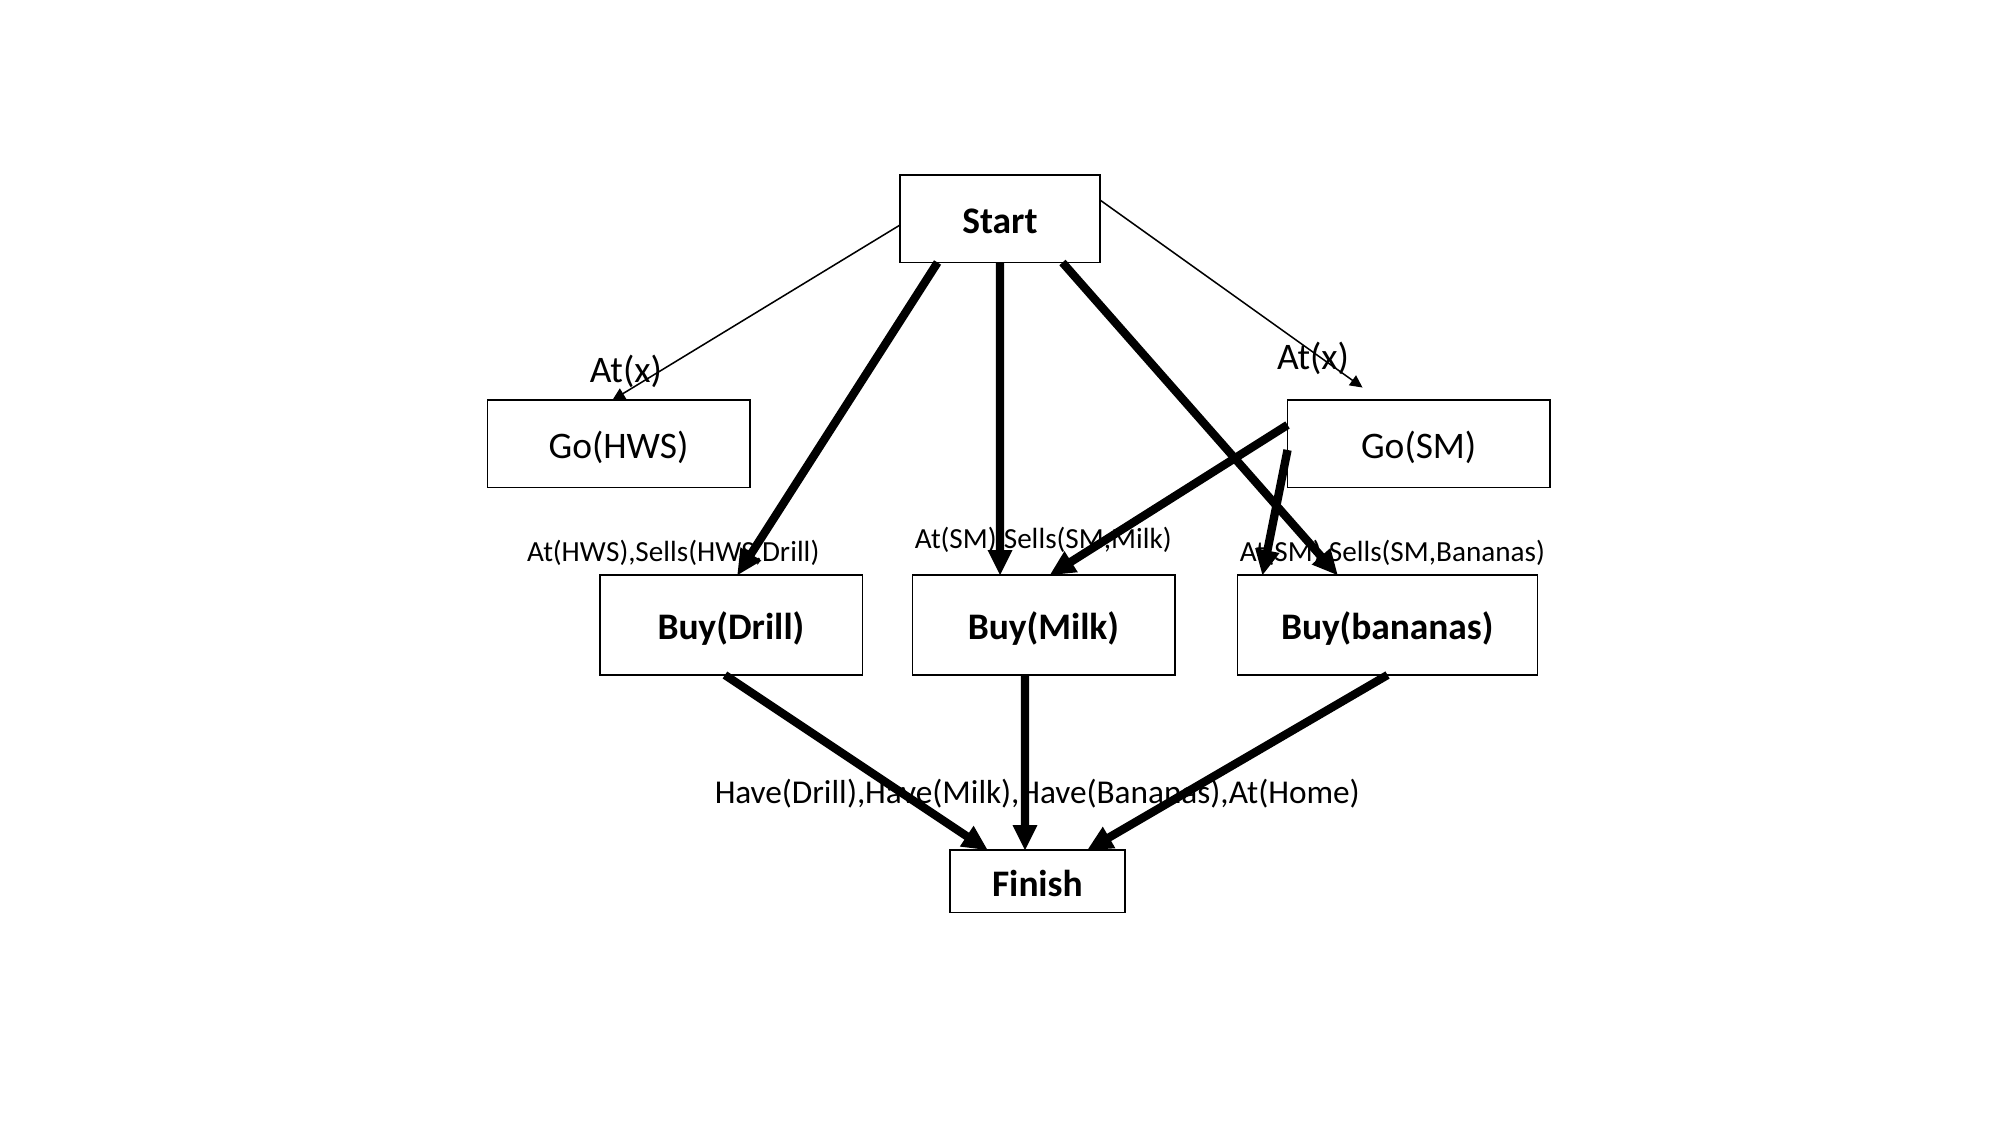

Start
At(x)
At(x)
Go(HWS)
Go(SM)
At(SM),Sells(SM,Milk)
At(HWS),Sells(HWS,Drill)
At(SM),Sells(SM,Bananas)
Buy(Drill)
Buy(Milk)
Buy(bananas)
Have(Drill),Have(Milk),Have(Bananas),At(Home)
Finish